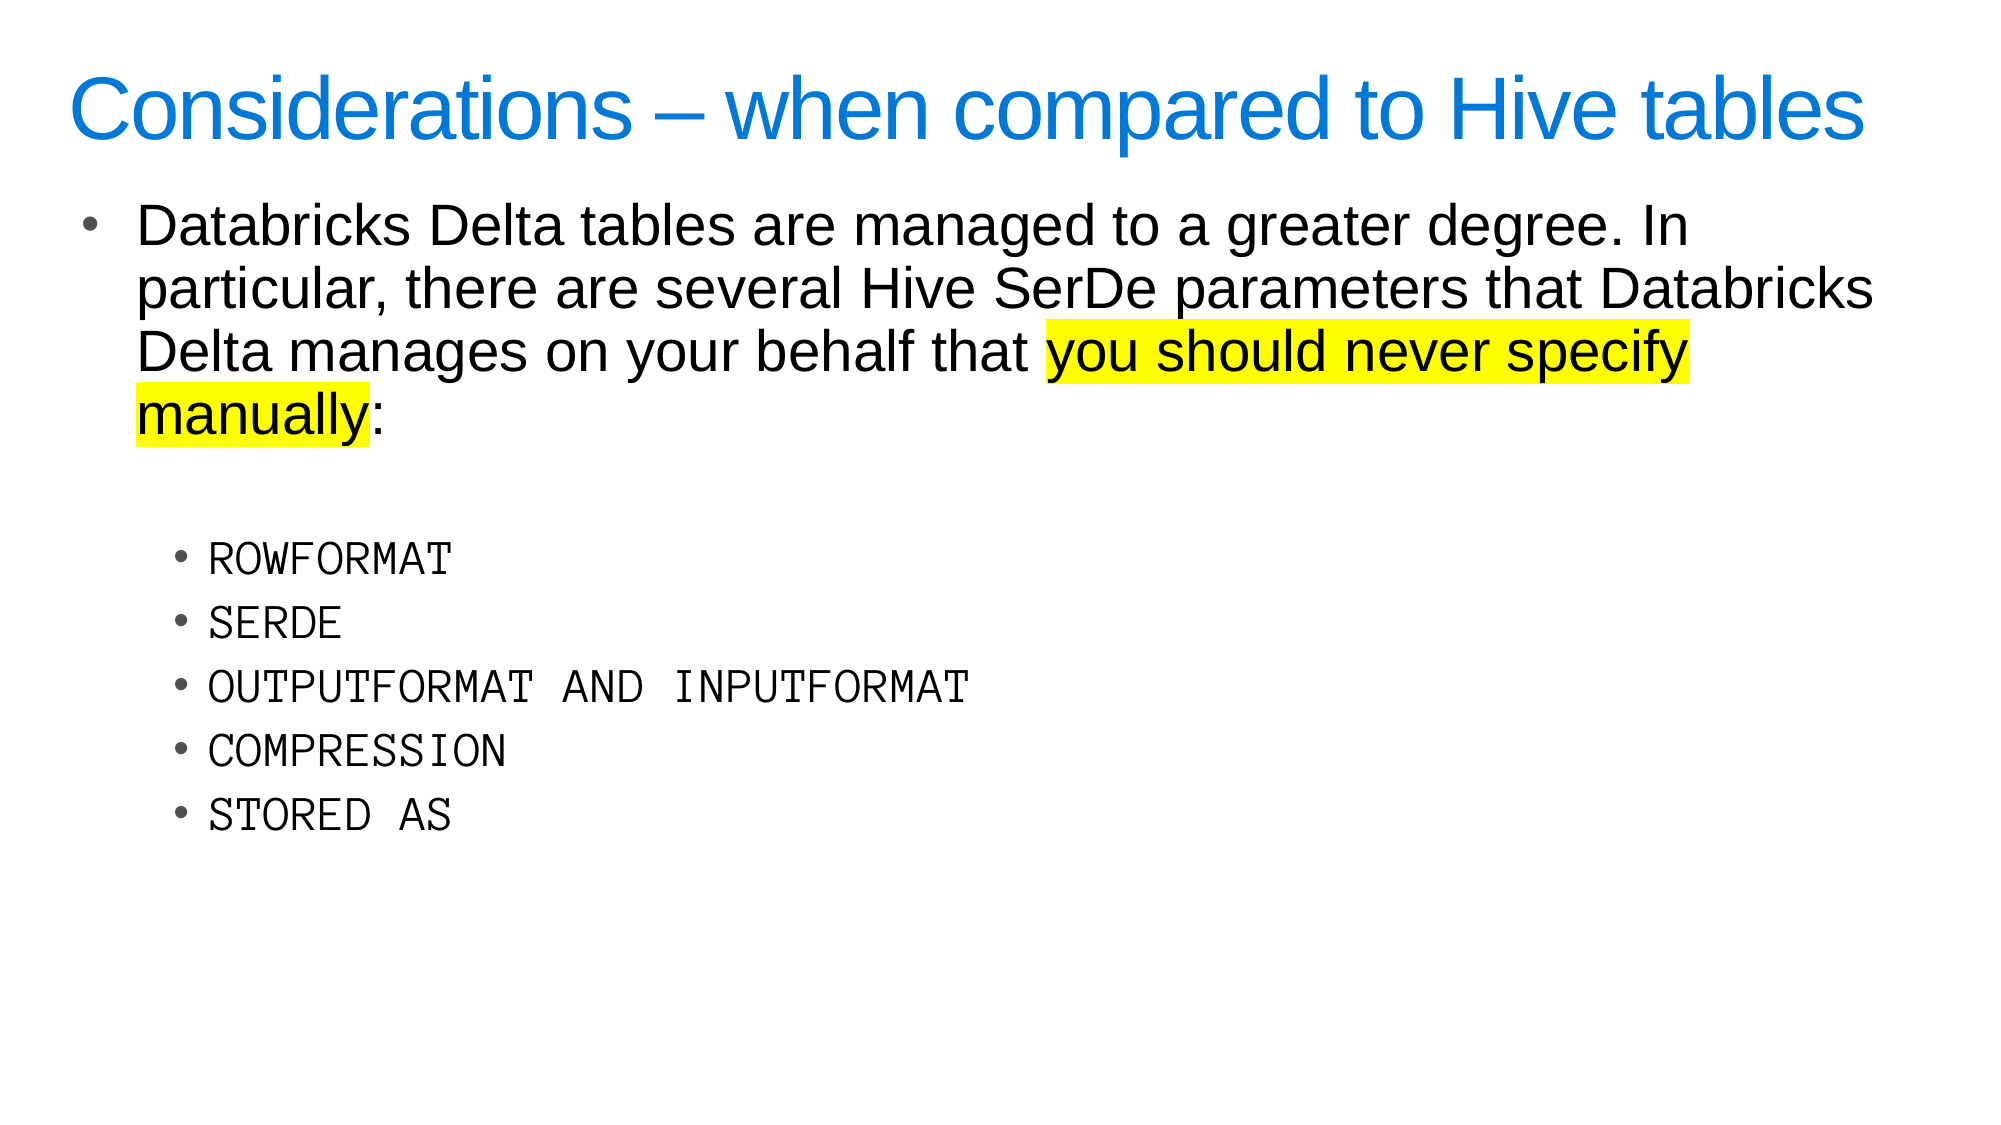

# Considerations – when compared to Hive tables
Databricks Delta tables are managed to a greater degree. In particular, there are several Hive SerDe parameters that Databricks Delta manages on your behalf that you should never specify manually:

ROWFORMAT
SERDE
OUTPUTFORMAT AND INPUTFORMAT
COMPRESSION
STORED AS